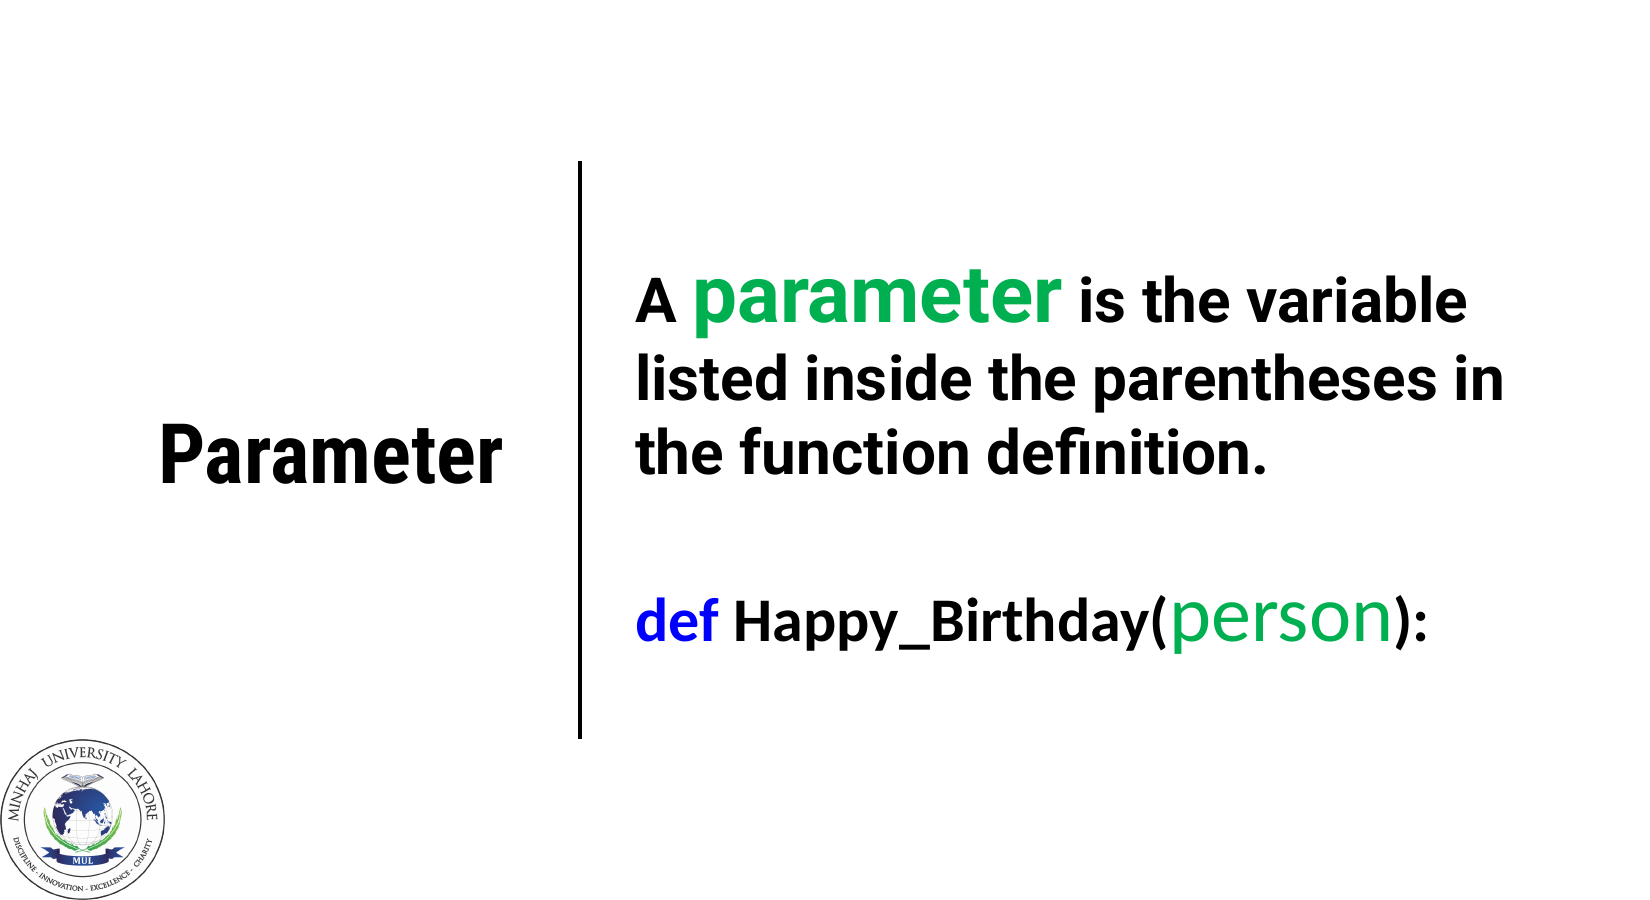

# Parameter
A parameter is the variable listed inside the parentheses in the function definition.

def Happy_Birthday(person):